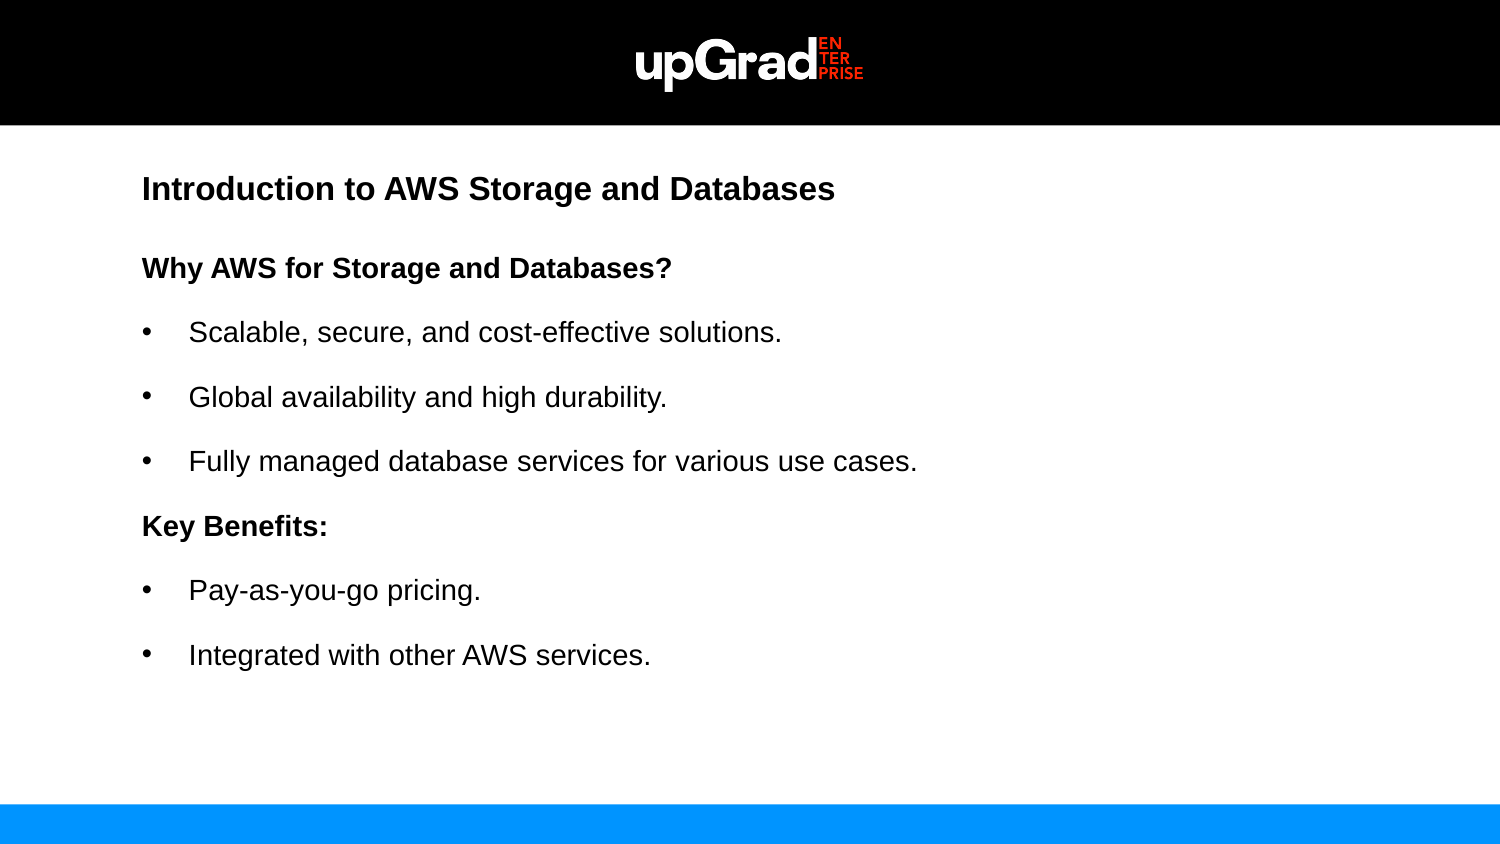

Introduction to AWS Storage and Databases
Why AWS for Storage and Databases?
Scalable, secure, and cost-effective solutions.
Global availability and high durability.
Fully managed database services for various use cases.
Key Benefits:
Pay-as-you-go pricing.
Integrated with other AWS services.